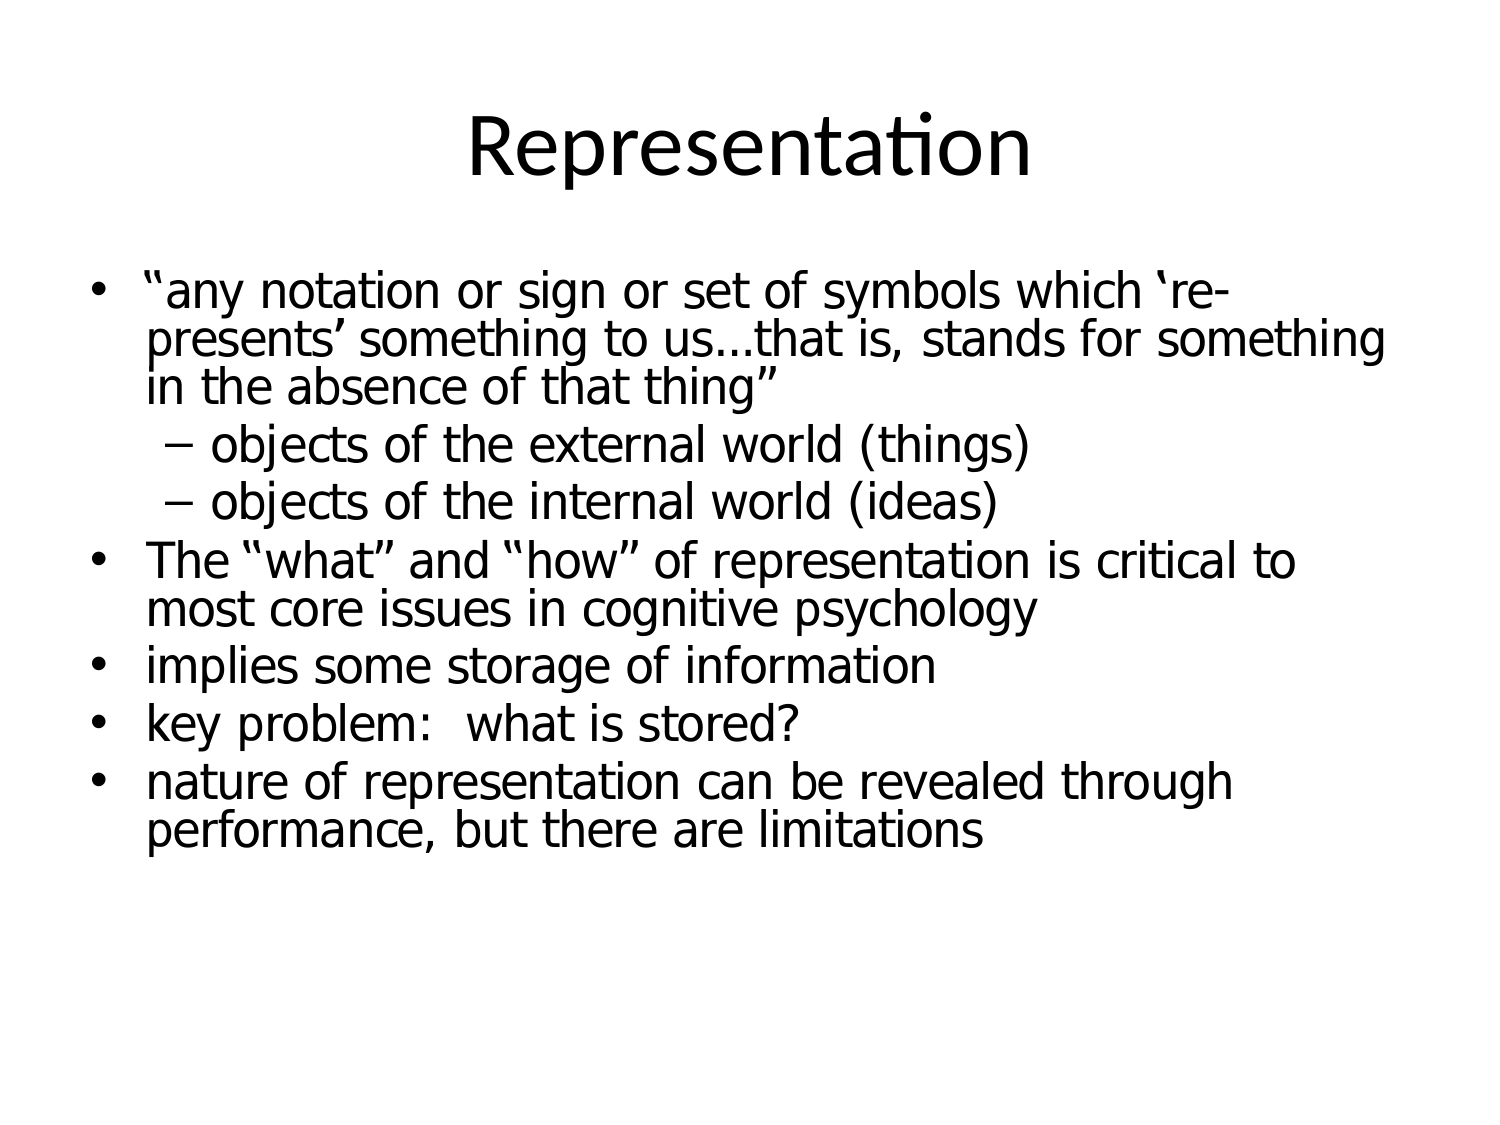

# Representation
“any notation or sign or set of symbols which ‘re-presents’ something to us…that is, stands for something in the absence of that thing”
objects of the external world (things)
objects of the internal world (ideas)
The “what” and “how” of representation is critical to most core issues in cognitive psychology
implies some storage of information
key problem:  what is stored?
nature of representation can be revealed through performance, but there are limitations